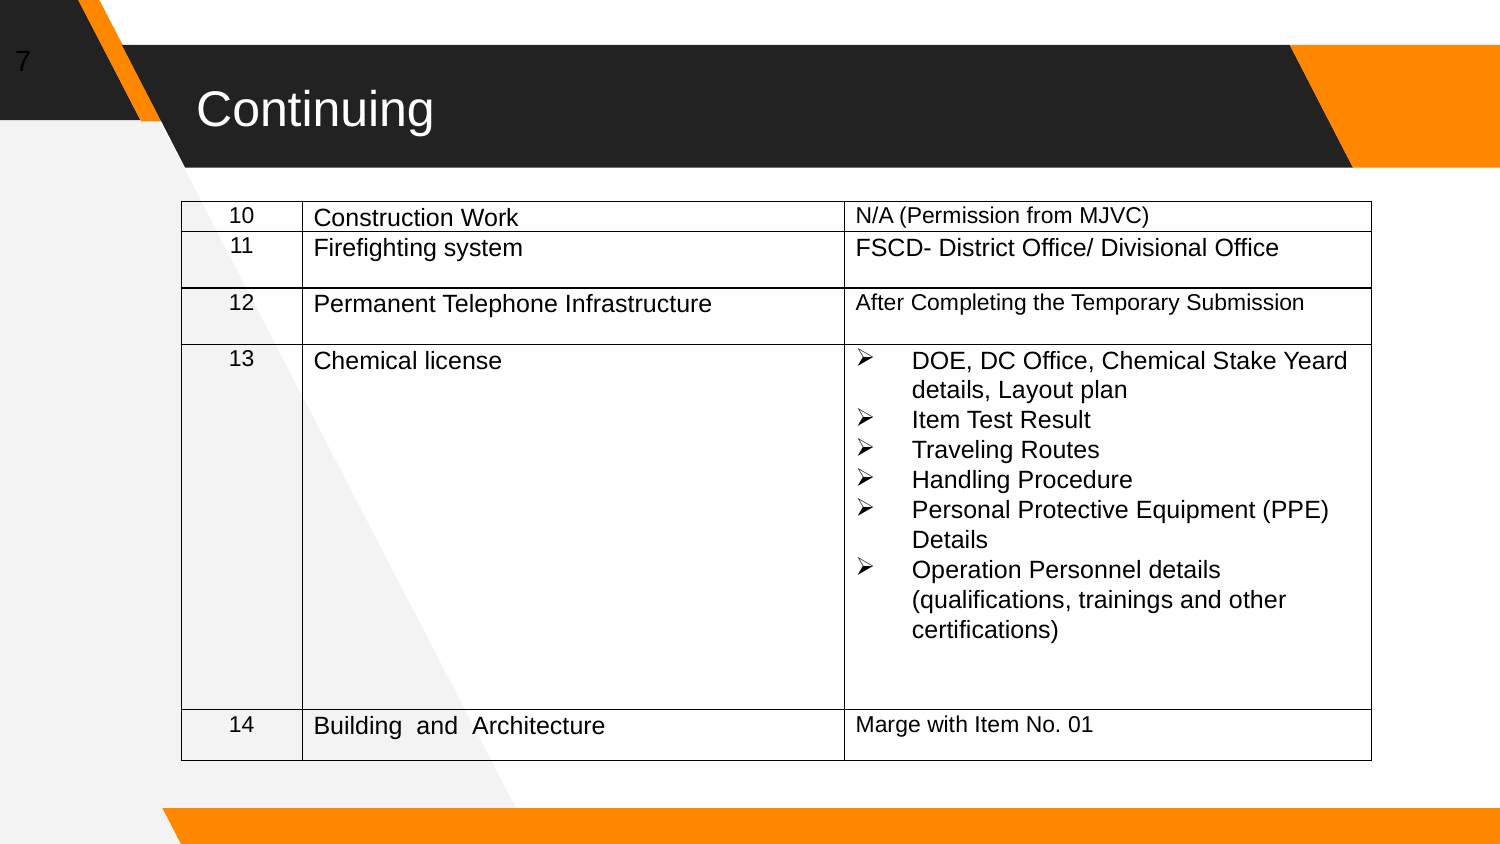

7
# Continuing
| 10 | Construction Work | N/A (Permission from MJVC) |
| --- | --- | --- |
| 11 | Firefighting system | FSCD- District Office/ Divisional Office |
| 12 | Permanent Telephone Infrastructure | After Completing the Temporary Submission |
| 13 | Chemical license | DOE, DC Office, Chemical Stake Yeard details, Layout plan Item Test Result Traveling Routes Handling Procedure Personal Protective Equipment (PPE) Details Operation Personnel details (qualifications, trainings and other certifications) |
| 14 | Building  and  Architecture | Marge with Item No. 01 |